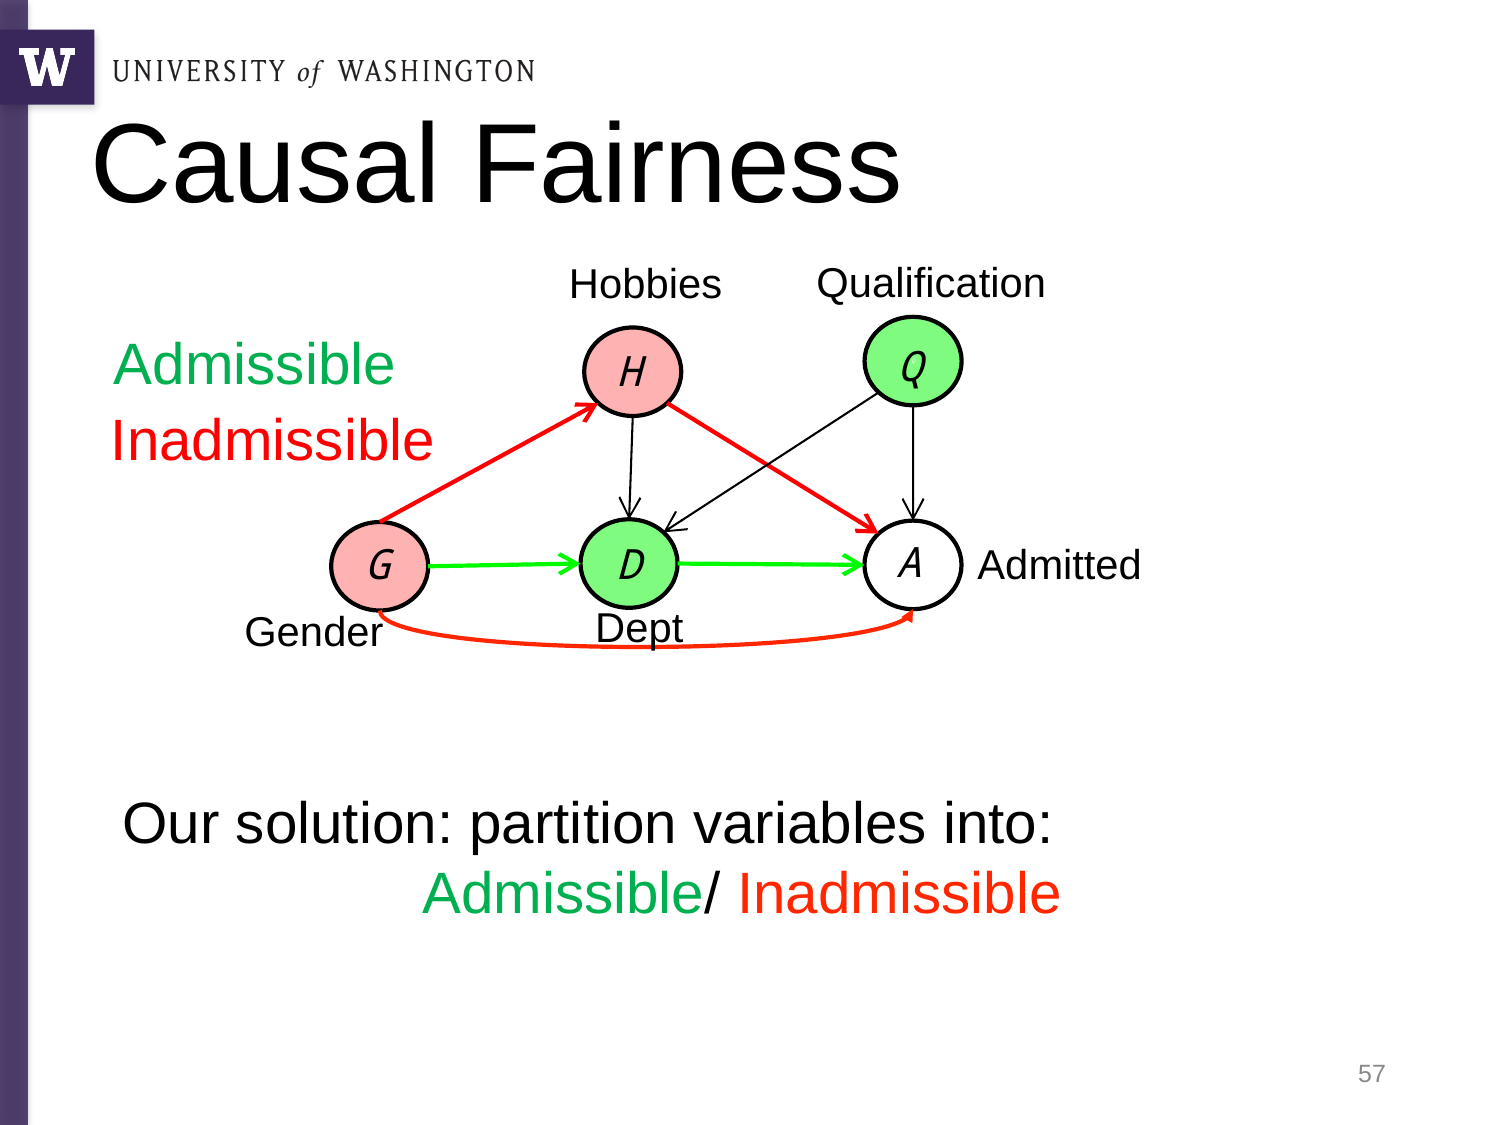

# Causal Fairness
Qualification
Hobbies
Q
Admissible

Q
H
Inadmissible

A
Admitted
D
G
Dept
Gender
Our solution: partition variables into:
		Admissible/ Inadmissible
57